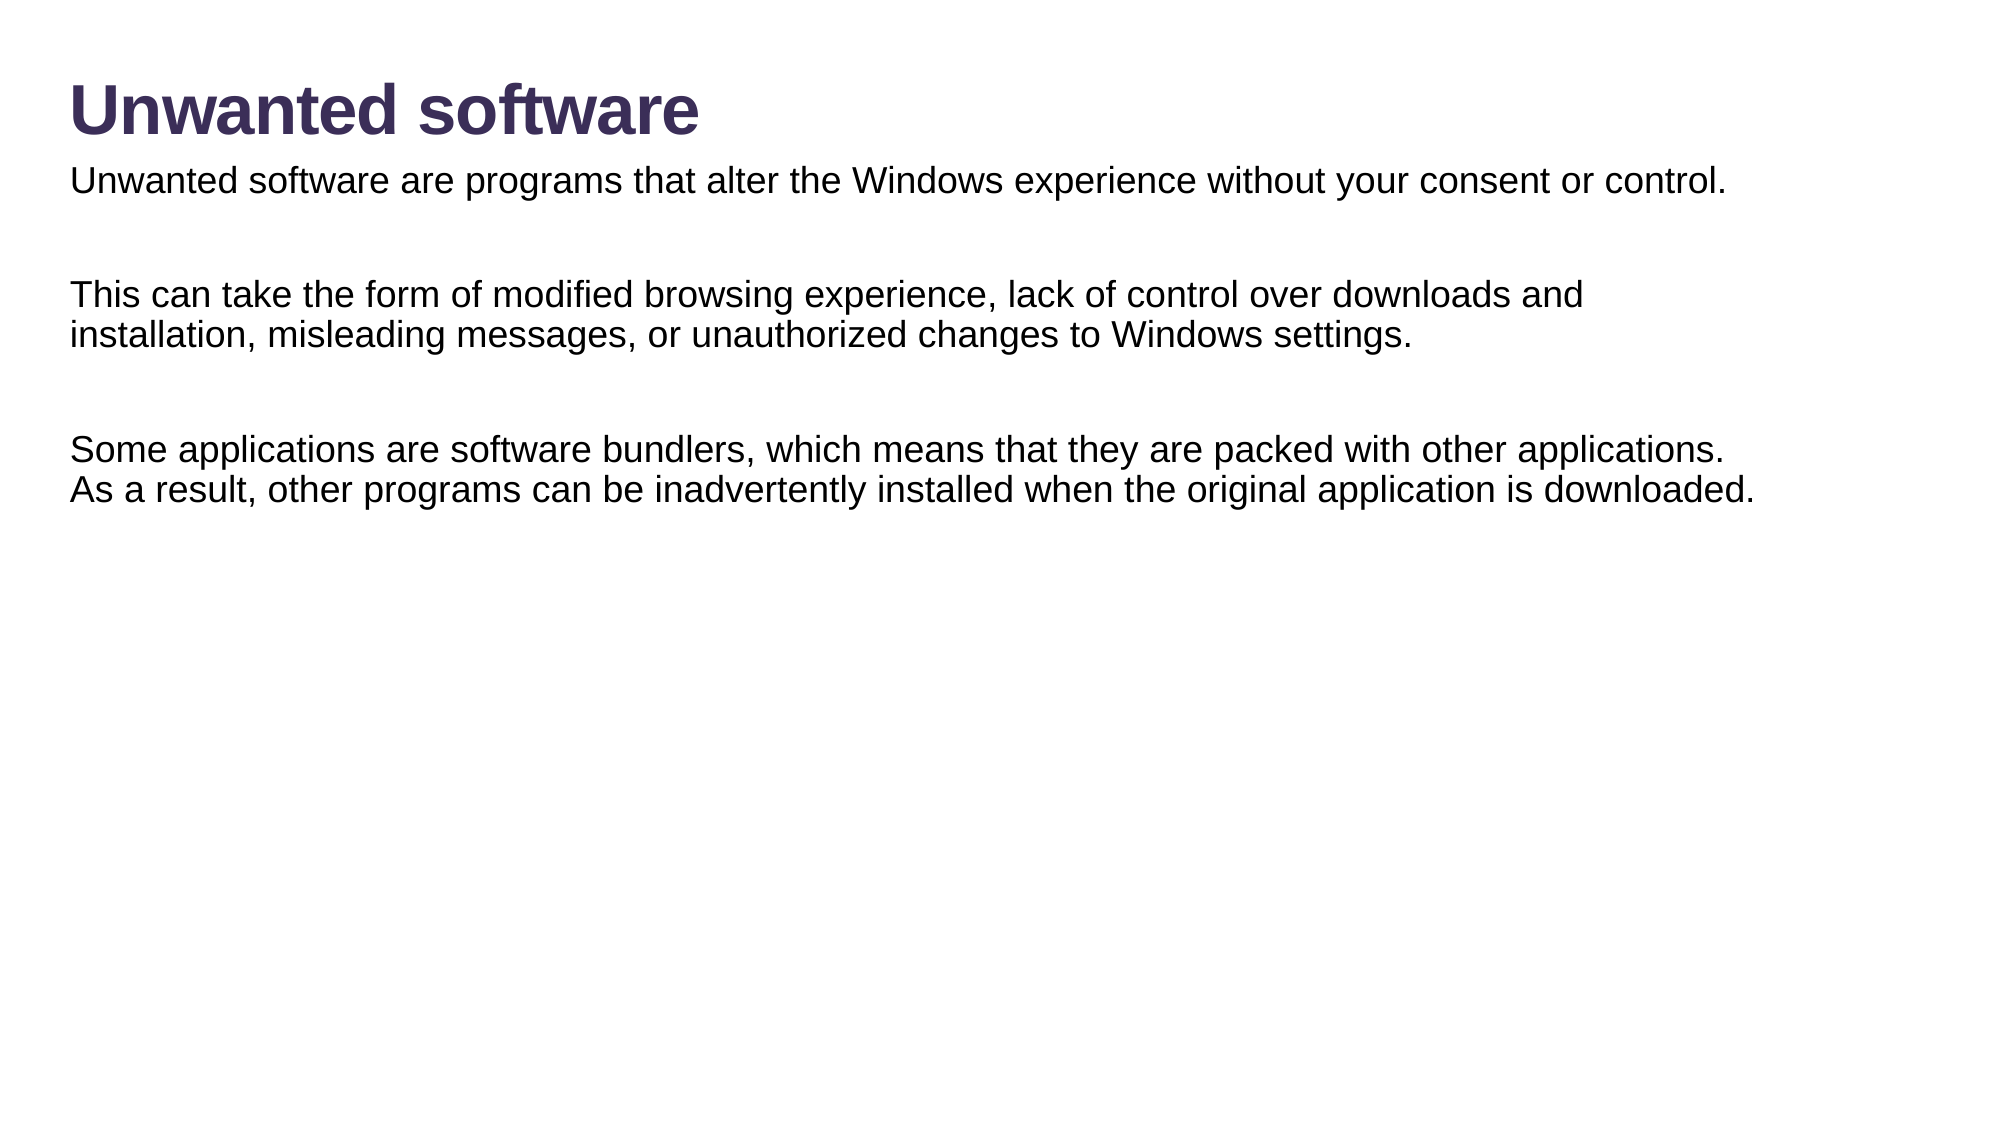

# Unwanted software
Unwanted software are programs that alter the Windows experience without your consent or control.

This can take the form of modified browsing experience, lack of control over downloads and installation, misleading messages, or unauthorized changes to Windows settings.

Some applications are software bundlers, which means that they are packed with other applications. As a result, other programs can be inadvertently installed when the original application is downloaded.